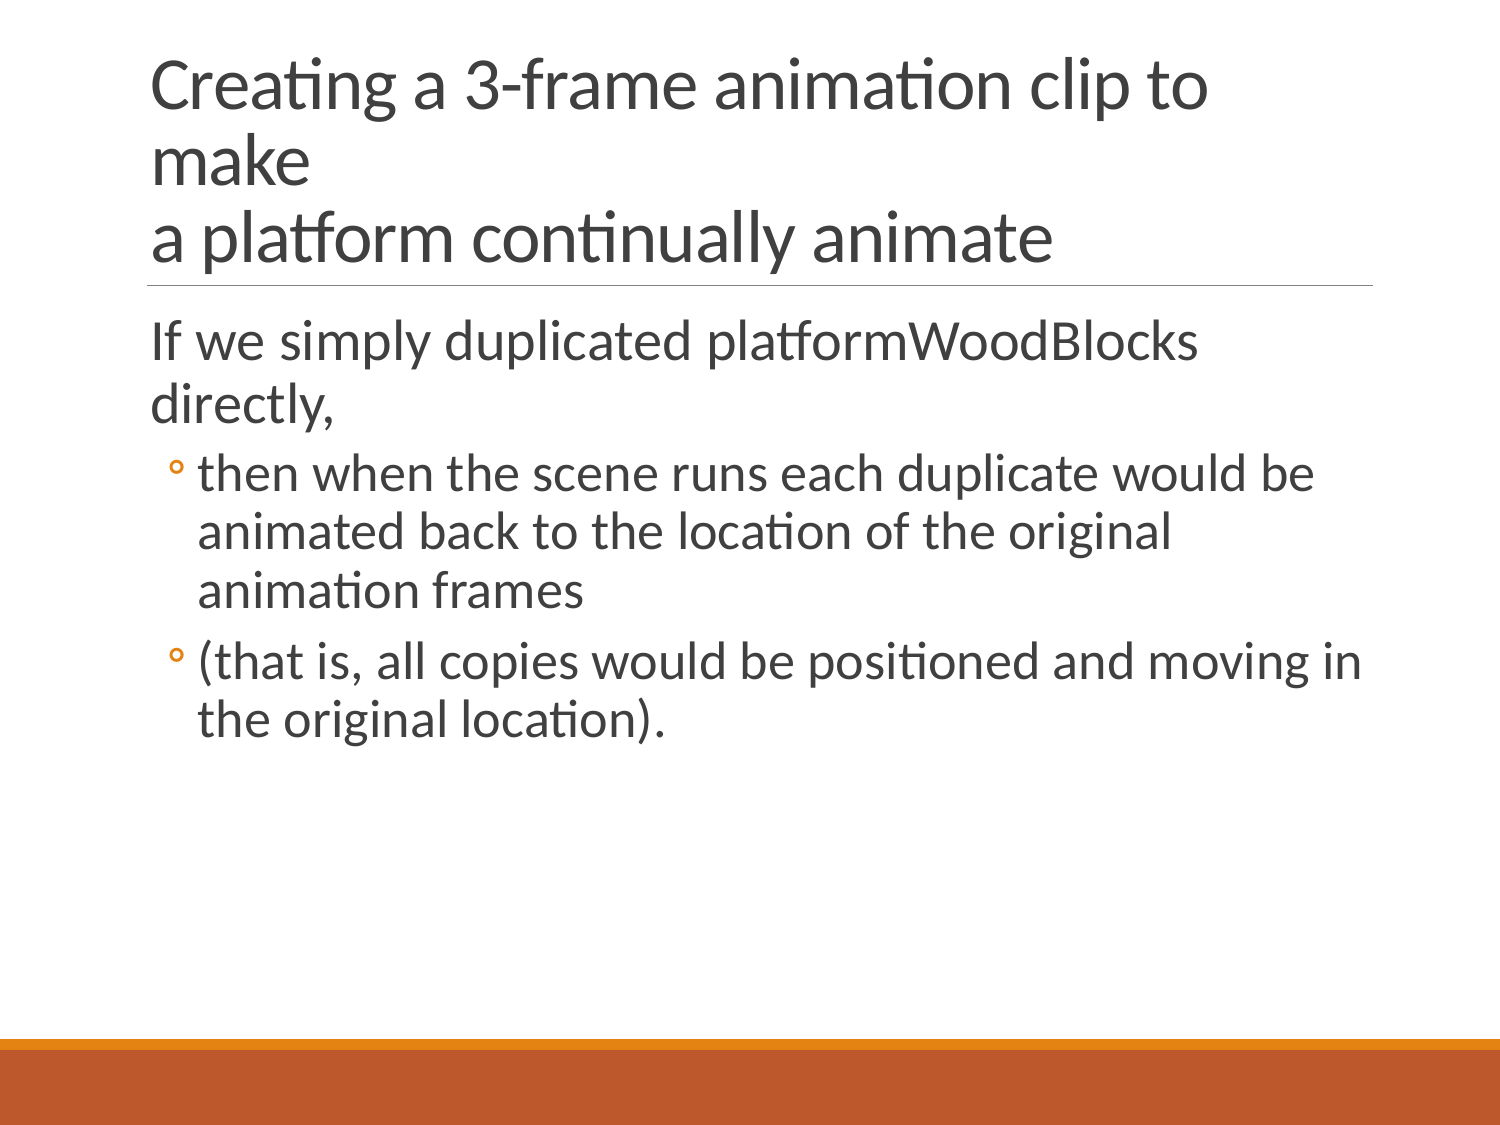

# Creating a 3-frame animation clip to make a platform continually animate
If we simply duplicated platformWoodBlocks directly,
then when the scene runs each duplicate would be animated back to the location of the original animation frames
(that is, all copies would be positioned and moving in the original location).